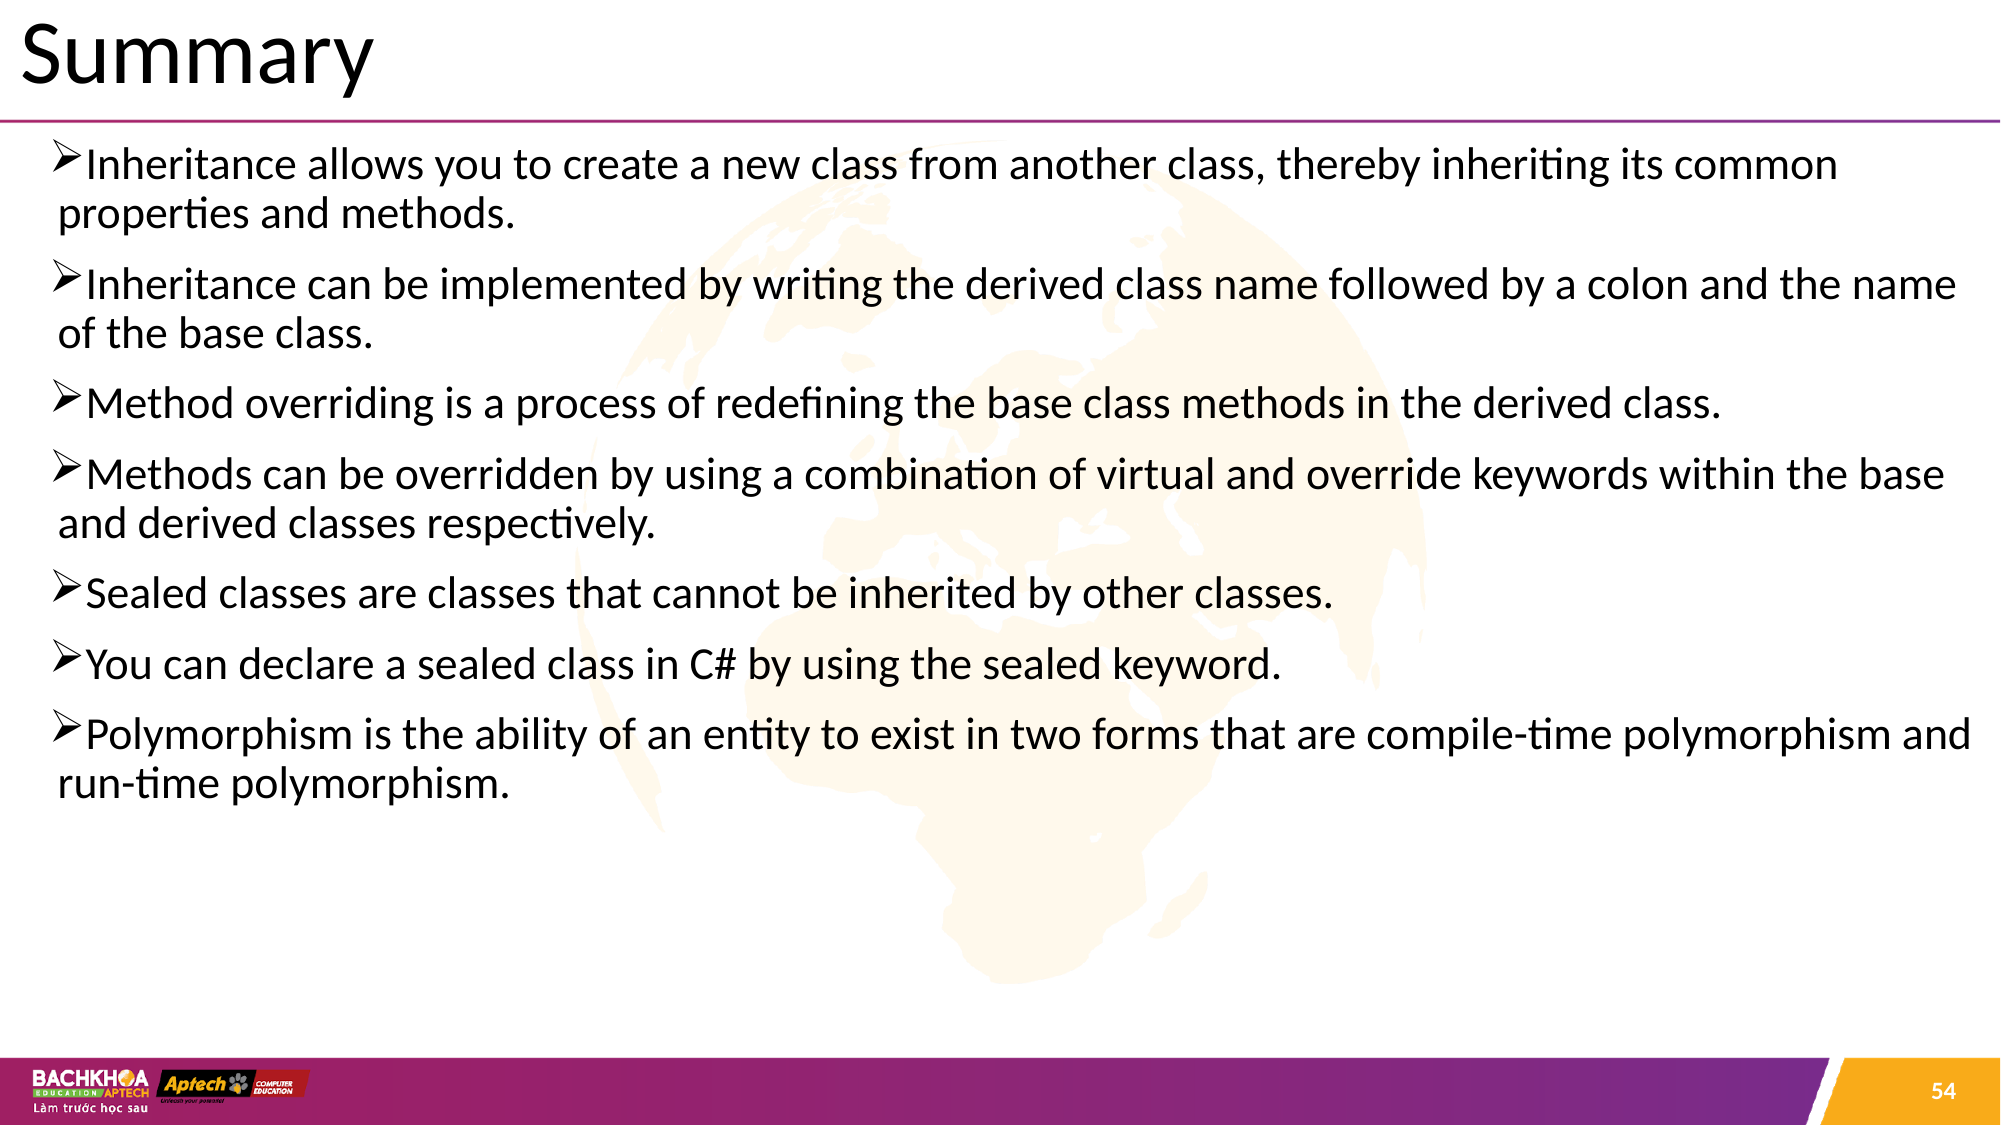

# Summary
Inheritance allows you to create a new class from another class, thereby inheriting its common properties and methods.
Inheritance can be implemented by writing the derived class name followed by a colon and the name of the base class.
Method overriding is a process of redefining the base class methods in the derived class.
Methods can be overridden by using a combination of virtual and override keywords within the base and derived classes respectively.
Sealed classes are classes that cannot be inherited by other classes.
You can declare a sealed class in C# by using the sealed keyword.
Polymorphism is the ability of an entity to exist in two forms that are compile-time polymorphism and run-time polymorphism.

54